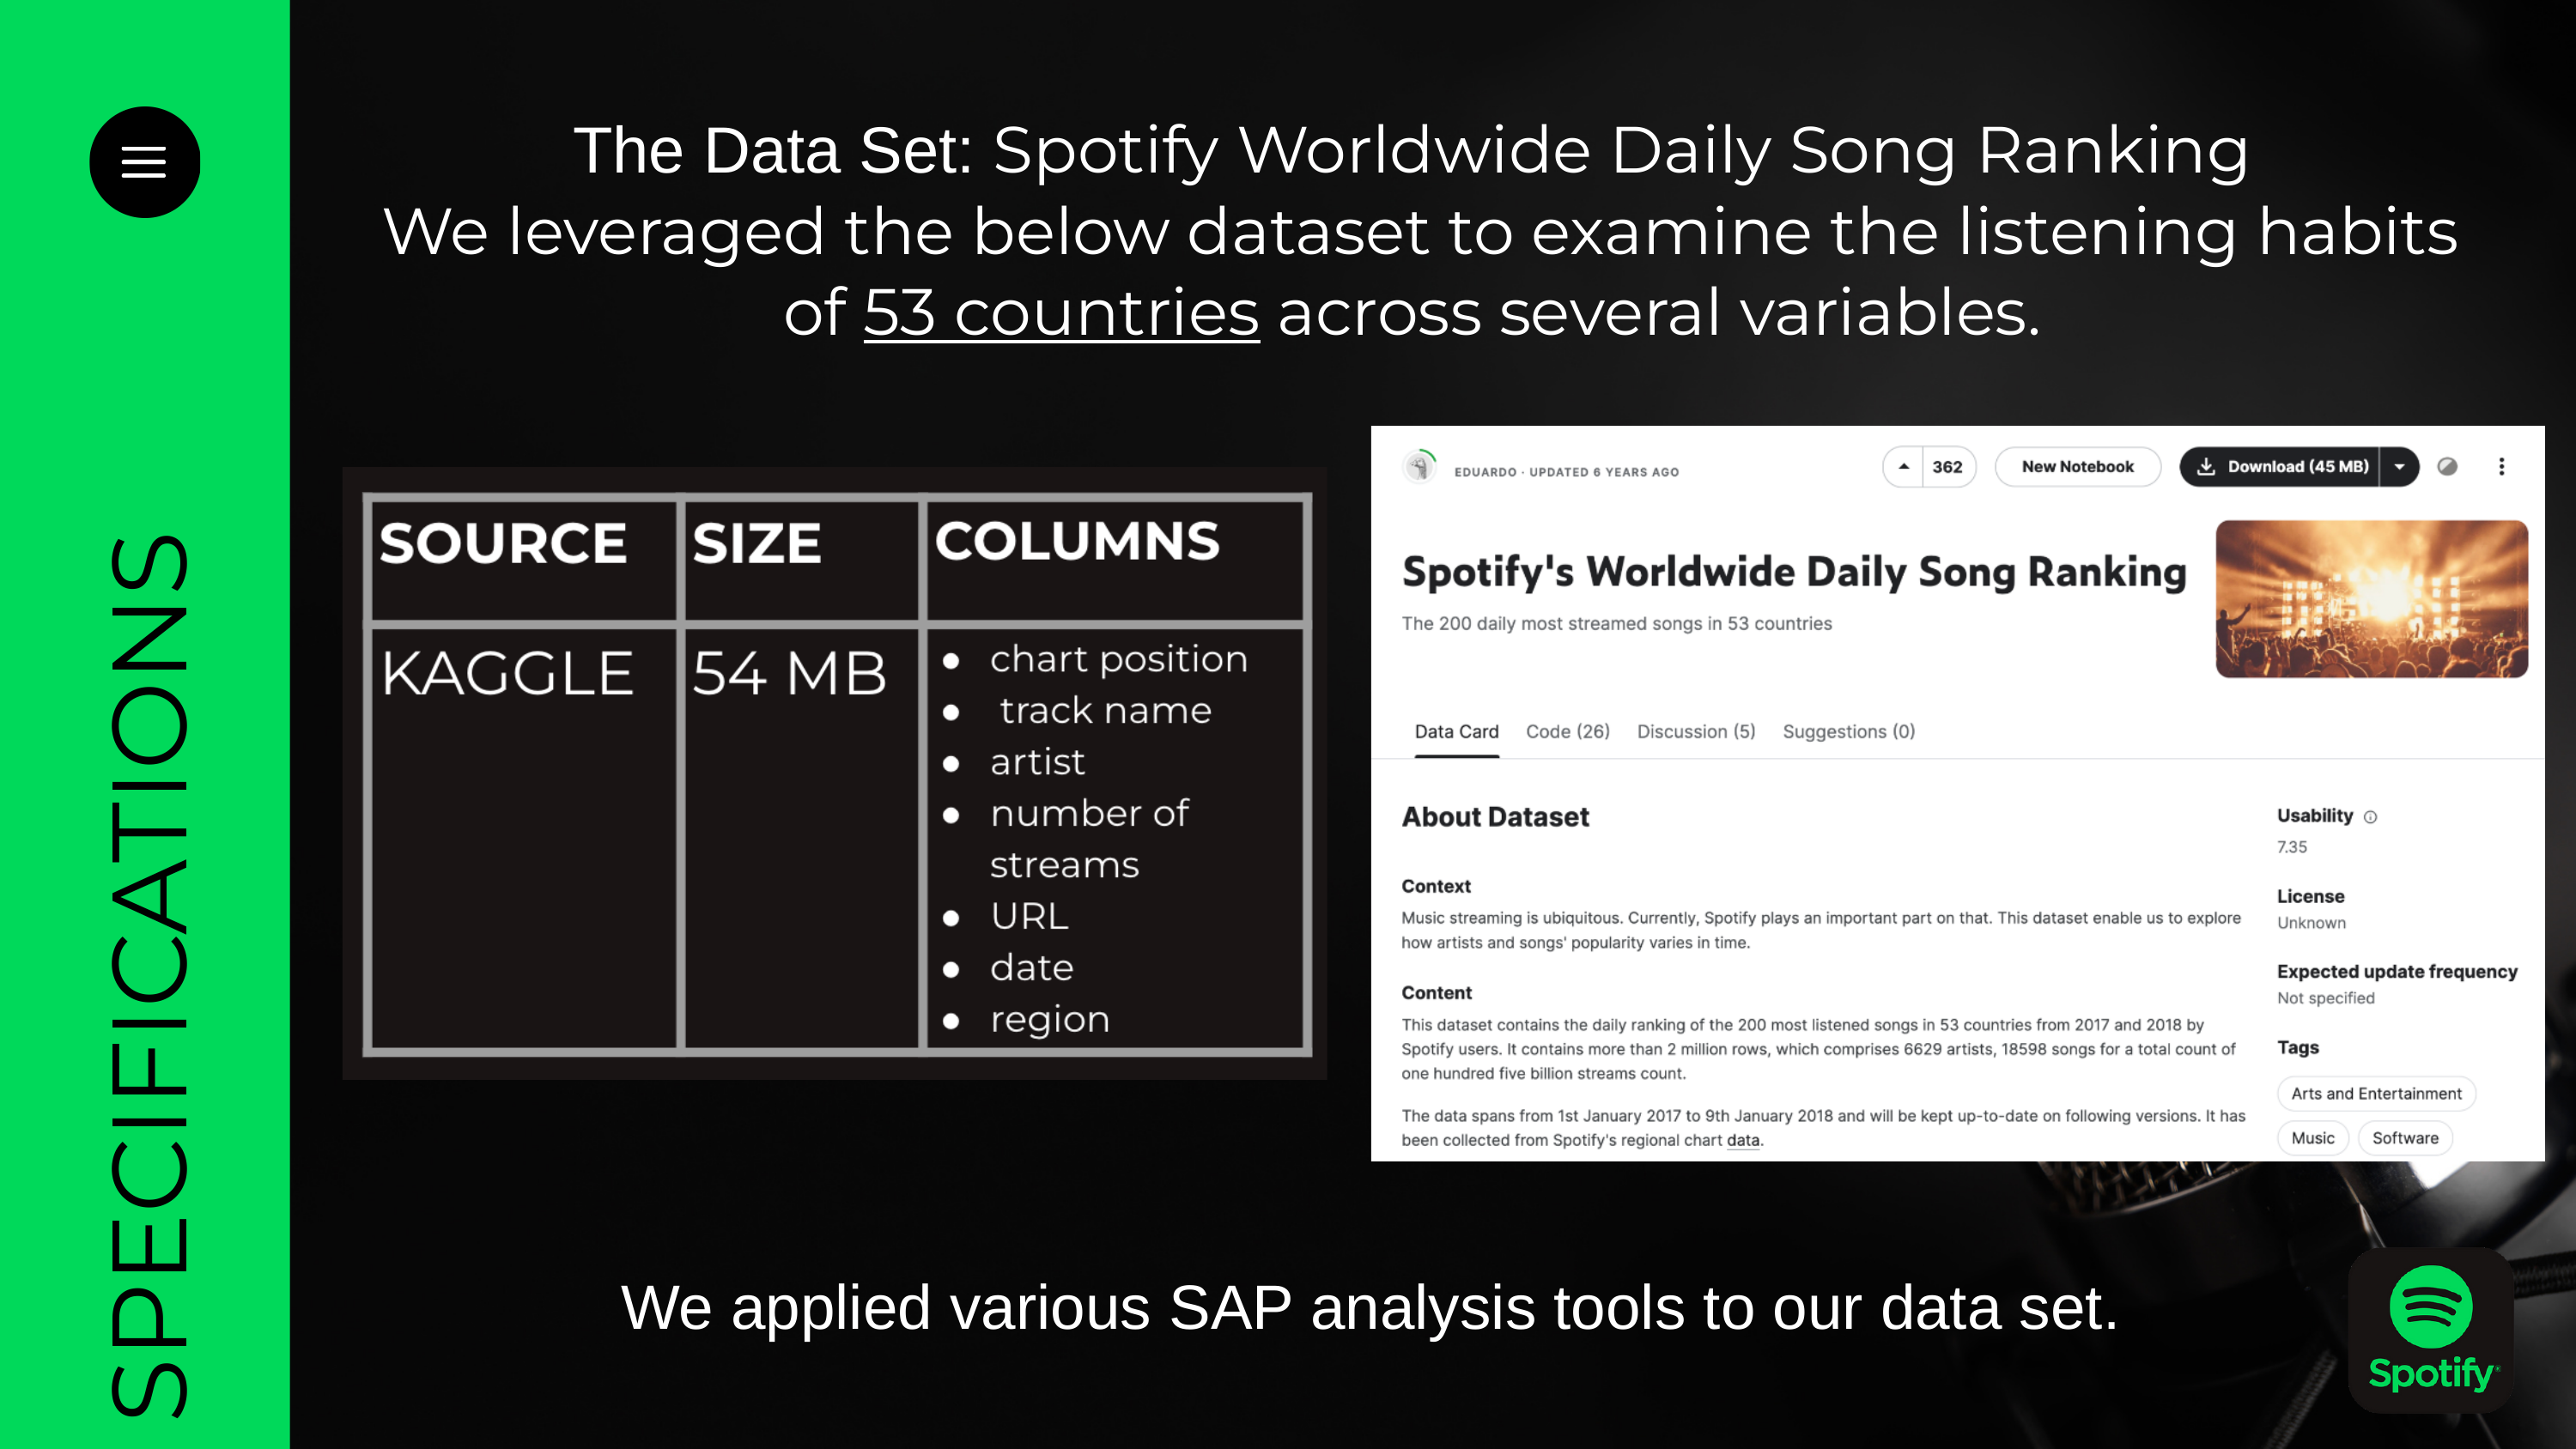

The Data Set: Spotify Worldwide Daily Song Ranking
We leveraged the below dataset to examine the listening habits of 53 countries across several variables.

SPECIFICATIONS

We applied various SAP analysis tools to our data set.